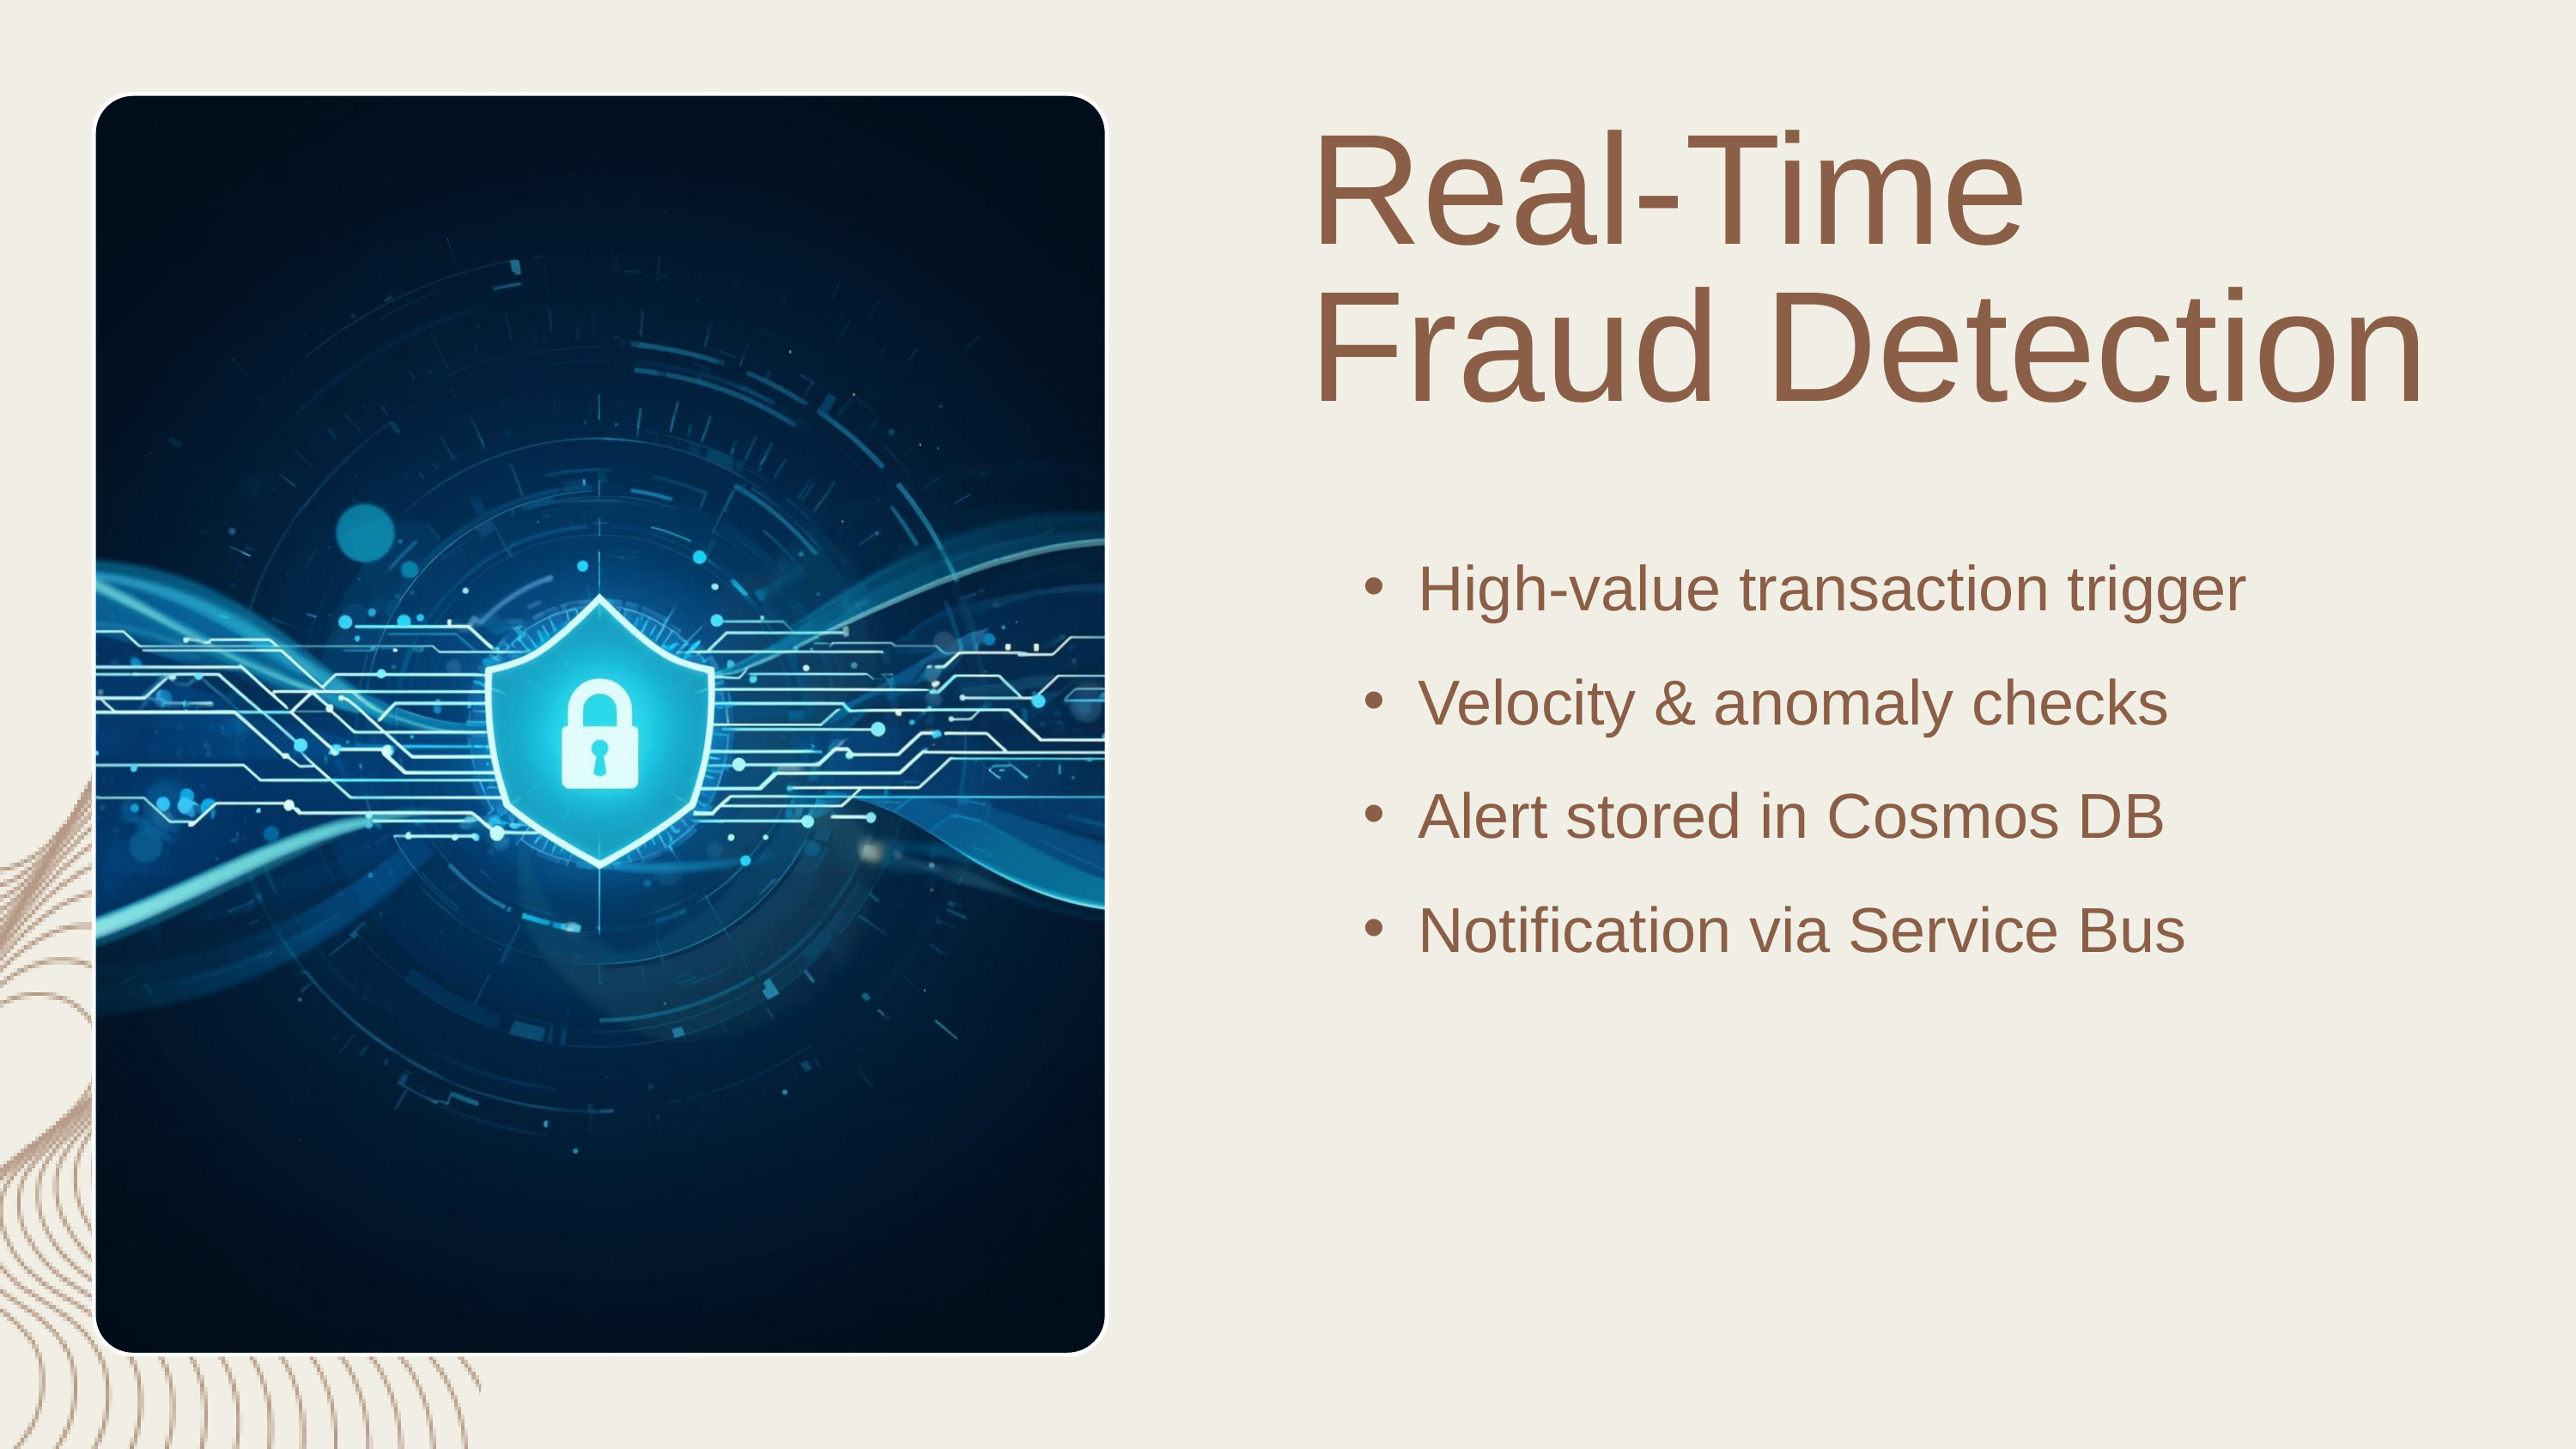

Real-Time Fraud Detection
High-value transaction trigger
Velocity & anomaly checks
Alert stored in Cosmos DB
Notification via Service Bus